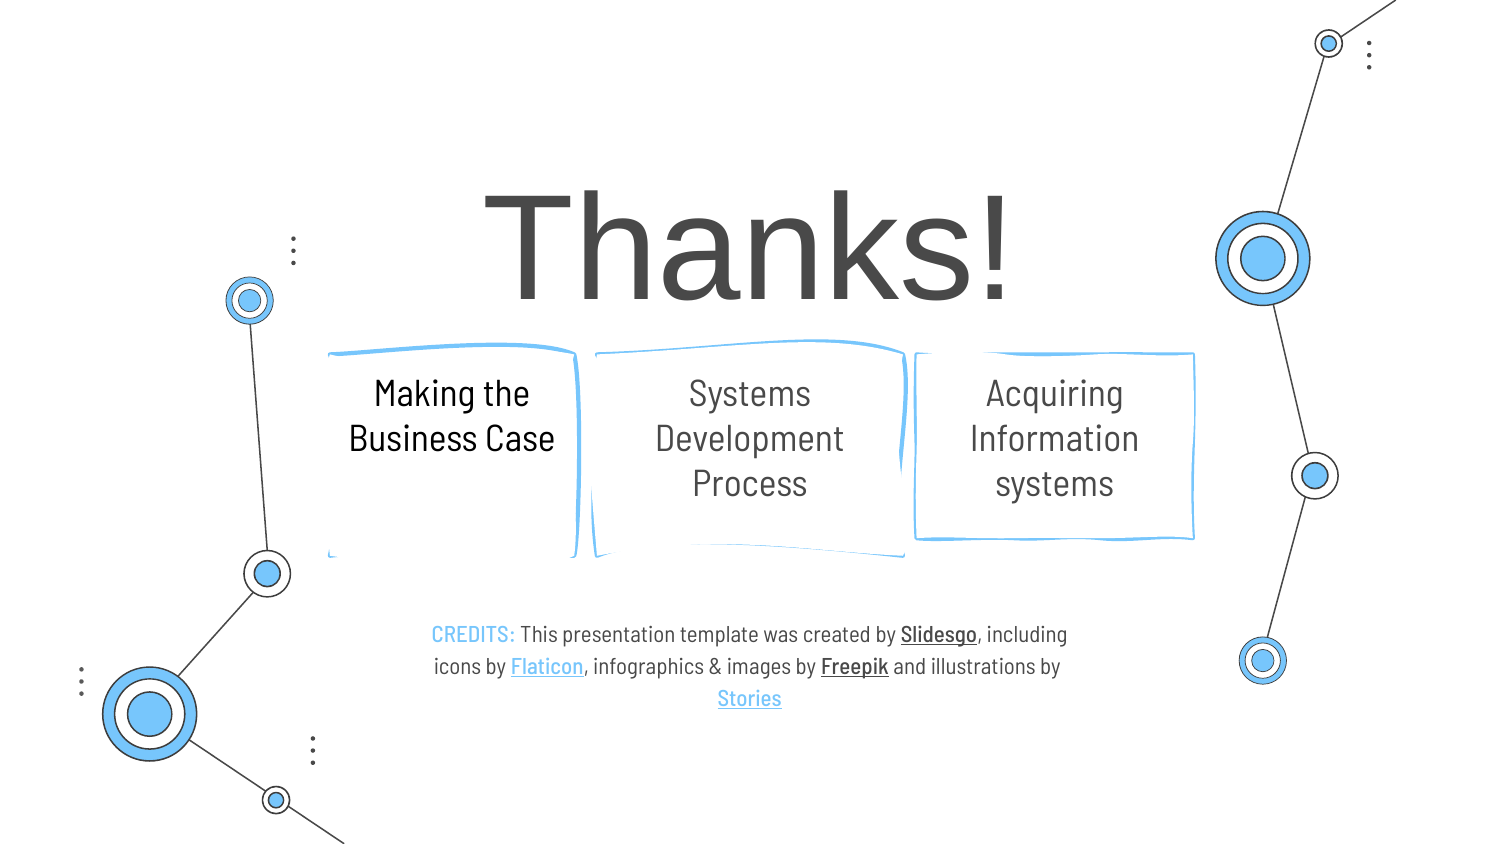

# Thanks!
Making the Business Case
Systems Development Process
Acquiring Information systems